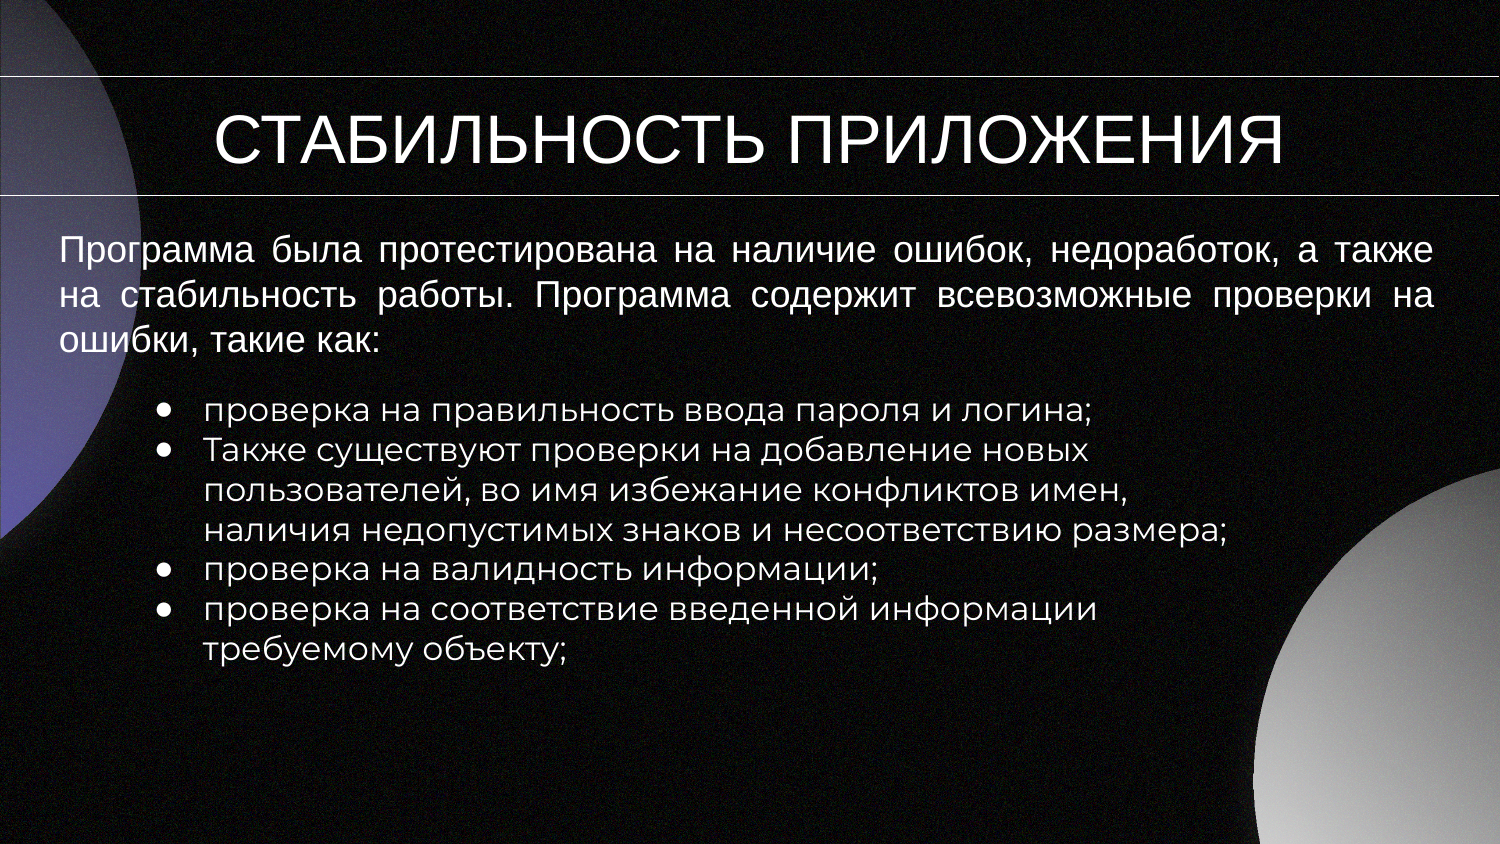

# СТАБИЛЬНОСТЬ ПРИЛОЖЕНИЯ
Программа была протестирована на наличие ошибок, недоработок, а также на стабильность работы. Программа содержит всевозможные проверки на ошибки, такие как:
проверка на правильность ввода пароля и логина;
Также существуют проверки на добавление новых пользователей, во имя избежание конфликтов имен, наличия недопустимых знаков и несоответствию размера;
проверка на валидность информации;
проверка на соответствие введенной информации требуемому объекту;